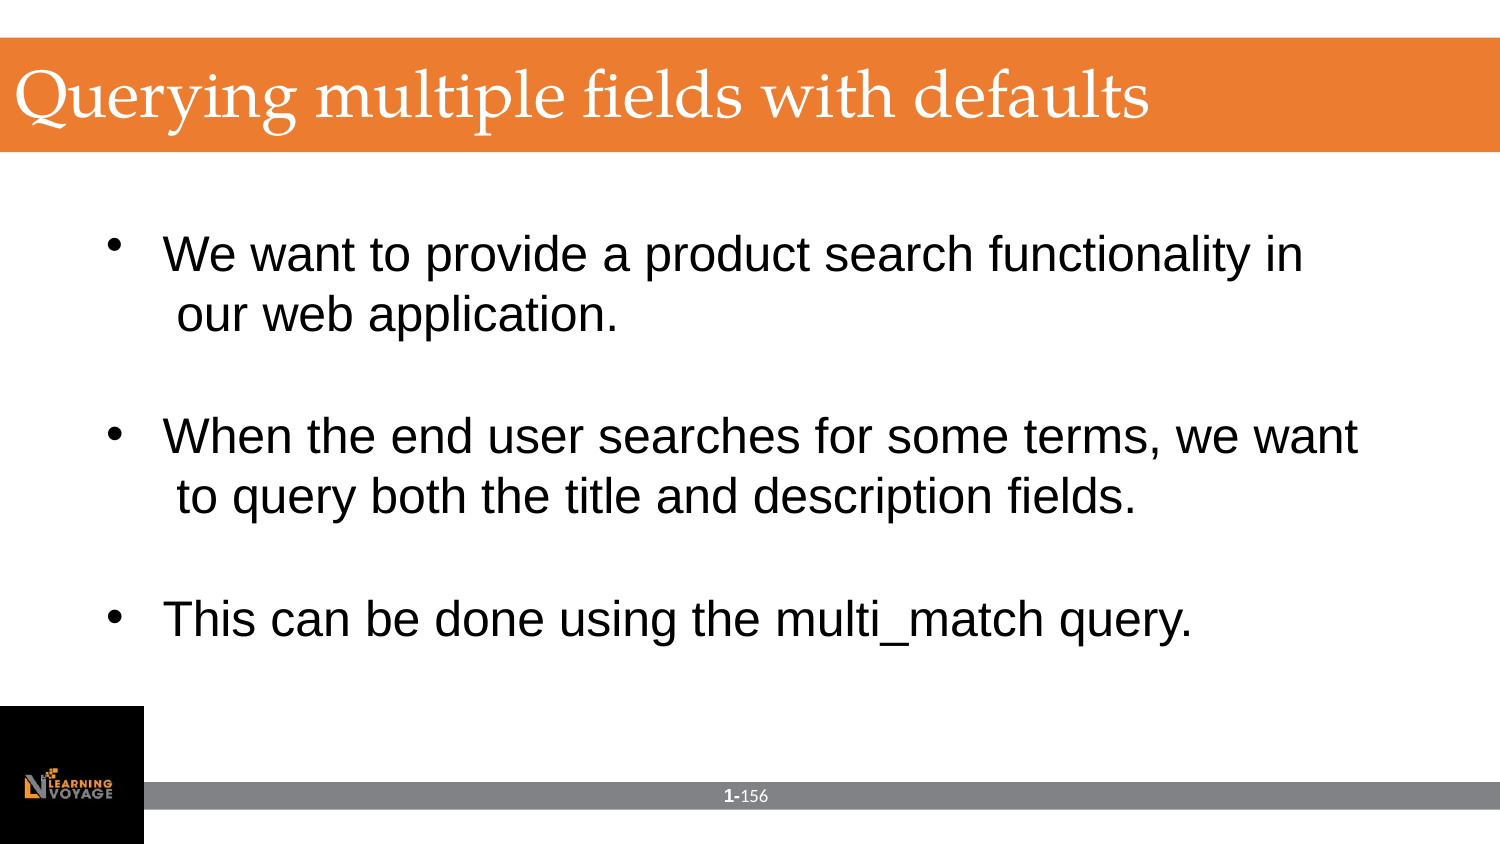

# Querying multiple fields with defaults
We want to provide a product search functionality in  our web application.

When the end user searches for some terms, we want  to query both the title and description fields.

This can be done using the multi_match query.
1-156